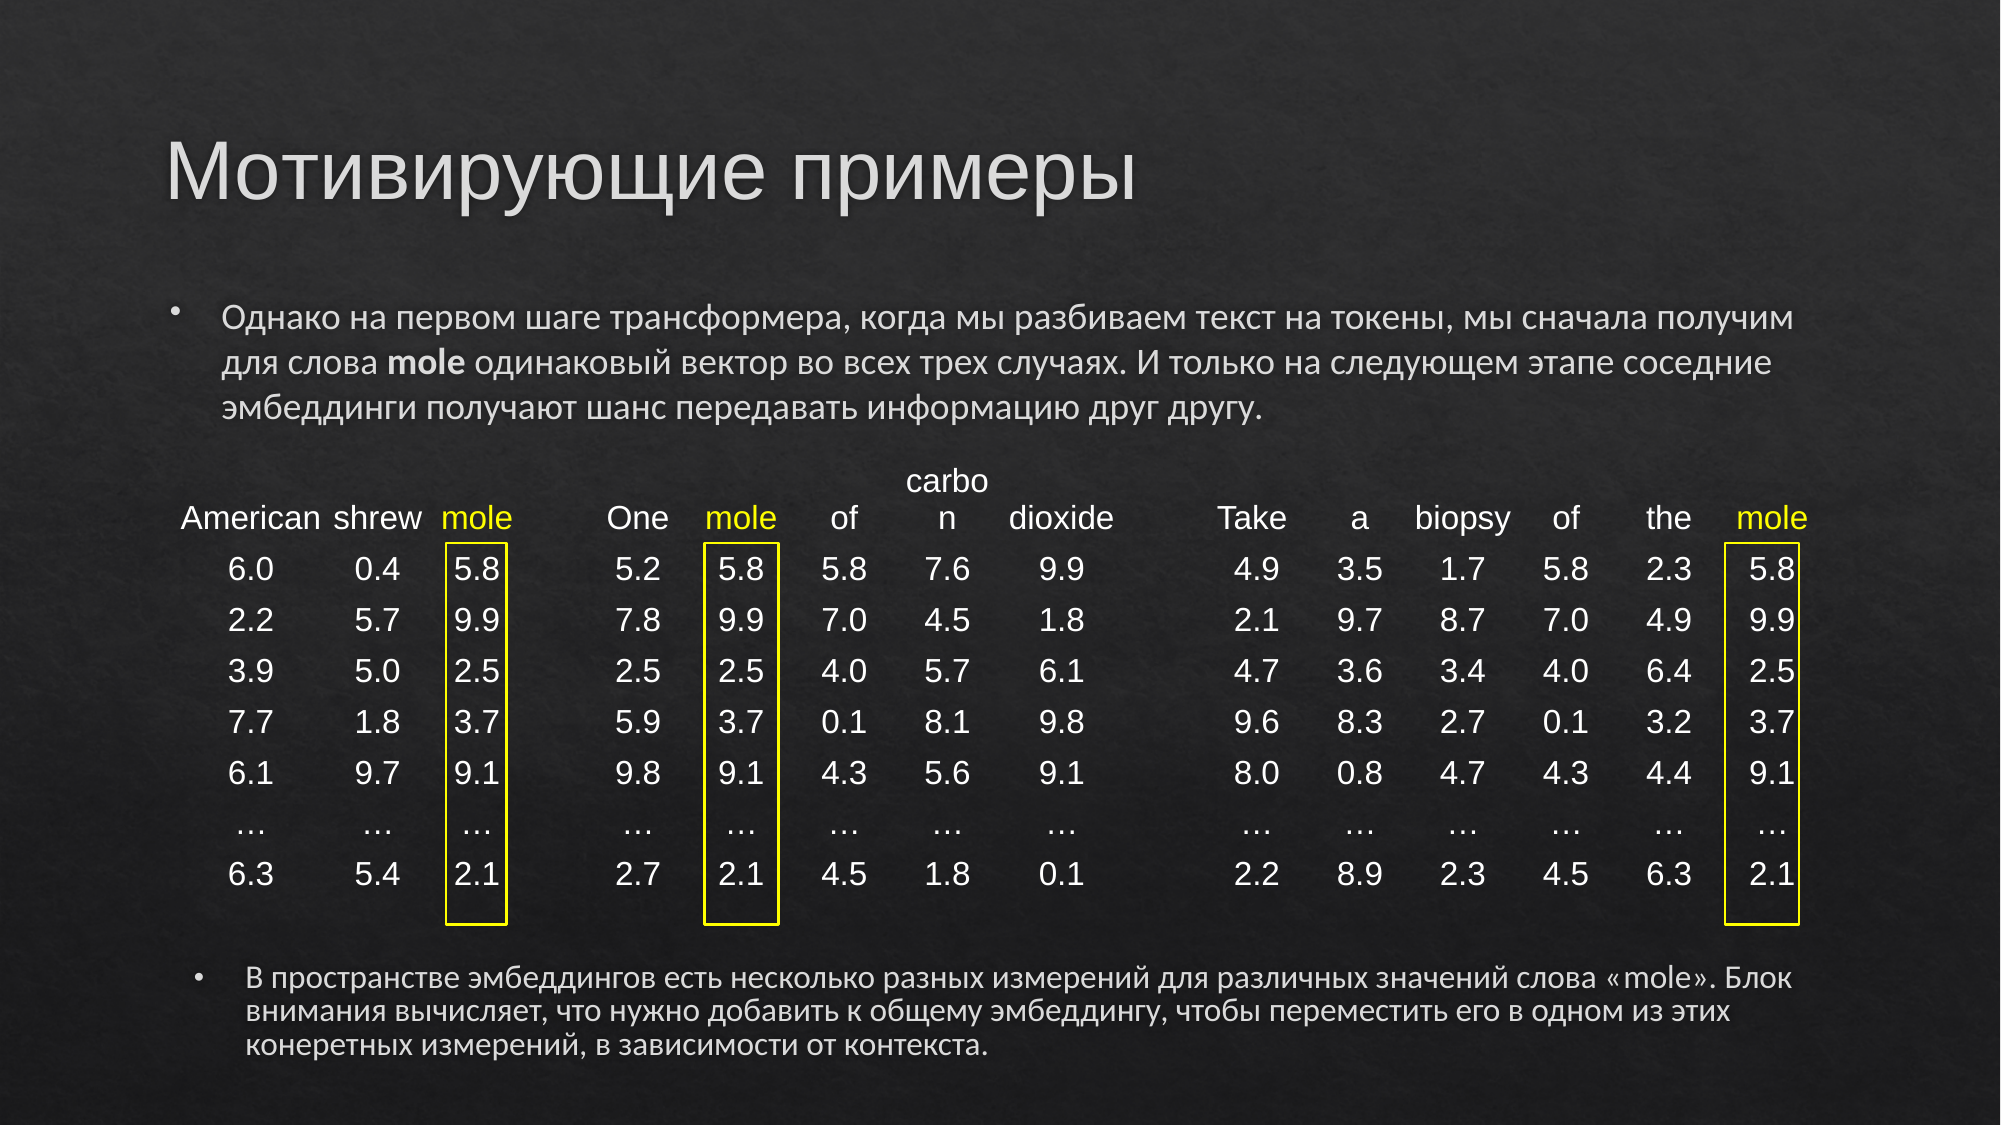

# Мотивирующие примеры
Однако на первом шаге трансформера, когда мы разбиваем текст на токены, мы сначала получим для слова mole одинаковый вектор во всех трех случаях. И только на следующем этапе соседние эмбеддинги получают шанс передавать информацию друг другу.
| American | shrew | mole |  | One | mole | of | carbon | dioxide |  | Take | a | biopsy | of | the | mole |
| --- | --- | --- | --- | --- | --- | --- | --- | --- | --- | --- | --- | --- | --- | --- | --- |
| 6.0 | 0.4 | 5.8 |  | 5.2 | 5.8 | 5.8 | 7.6 | 9.9 |  | 4.9 | 3.5 | 1.7 | 5.8 | 2.3 | 5.8 |
| 2.2 | 5.7 | 9.9 |  | 7.8 | 9.9 | 7.0 | 4.5 | 1.8 |  | 2.1 | 9.7 | 8.7 | 7.0 | 4.9 | 9.9 |
| 3.9 | 5.0 | 2.5 |  | 2.5 | 2.5 | 4.0 | 5.7 | 6.1 |  | 4.7 | 3.6 | 3.4 | 4.0 | 6.4 | 2.5 |
| 7.7 | 1.8 | 3.7 |  | 5.9 | 3.7 | 0.1 | 8.1 | 9.8 |  | 9.6 | 8.3 | 2.7 | 0.1 | 3.2 | 3.7 |
| 6.1 | 9.7 | 9.1 |  | 9.8 | 9.1 | 4.3 | 5.6 | 9.1 |  | 8.0 | 0.8 | 4.7 | 4.3 | 4.4 | 9.1 |
| … | … | … |  | … | … | … | … | … |  | … | … | … | … | … | … |
| 6.3 | 5.4 | 2.1 |  | 2.7 | 2.1 | 4.5 | 1.8 | 0.1 |  | 2.2 | 8.9 | 2.3 | 4.5 | 6.3 | 2.1 |

В пространстве эмбеддингов есть несколько разных измерений для различных значений слова «mole». Блок внимания вычисляет, что нужно добавить к общему эмбеддингу, чтобы переместить его в одном из этих конеретных измерений, в зависимости от контекста.